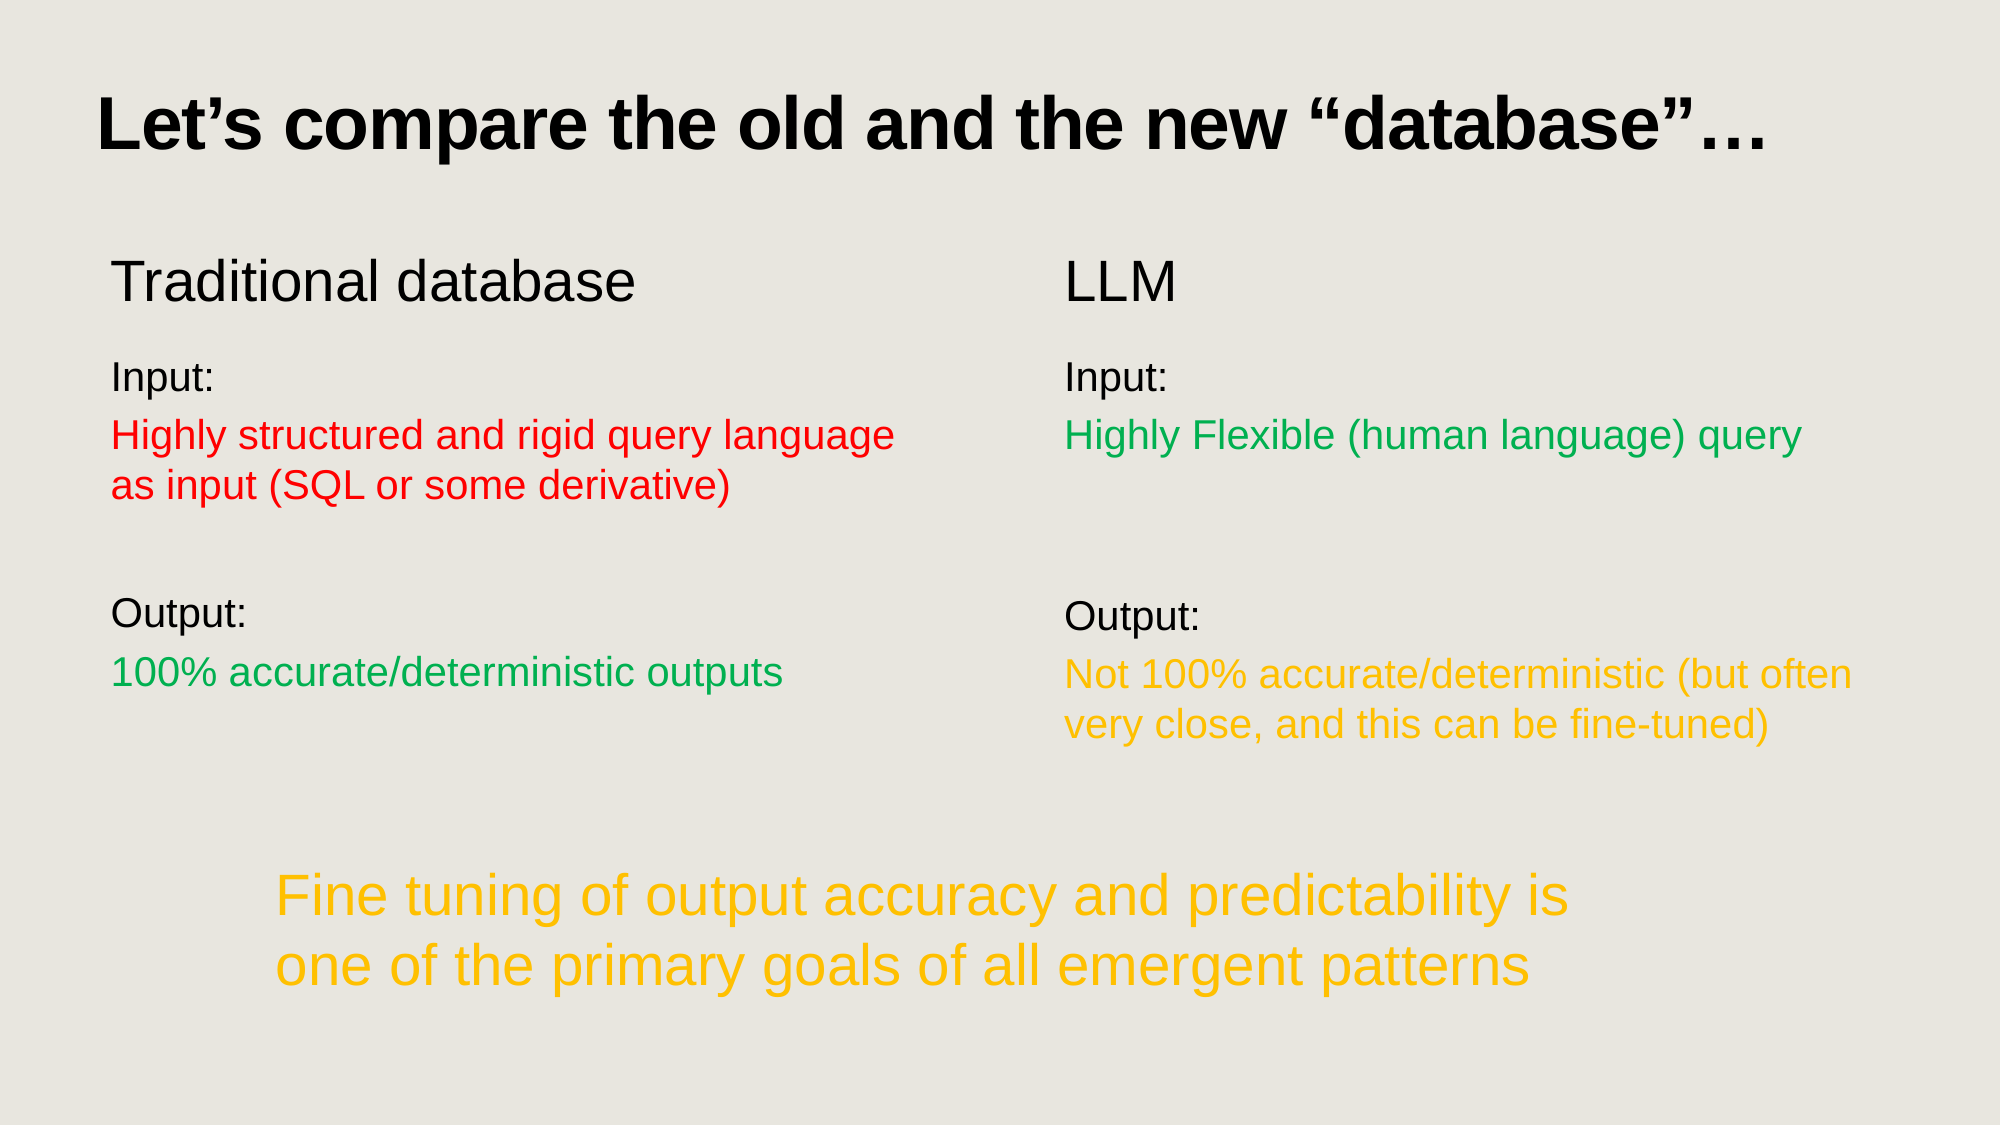

# Let’s compare the old and the new “database”…
Traditional database
LLM
Input:
Highly structured and rigid query language as input (SQL or some derivative)

Output:
100% accurate/deterministic outputs
Input:
Highly Flexible (human language) query

Output:
Not 100% accurate/deterministic (but often very close, and this can be fine-tuned)
Fine tuning of output accuracy and predictability is one of the primary goals of all emergent patterns